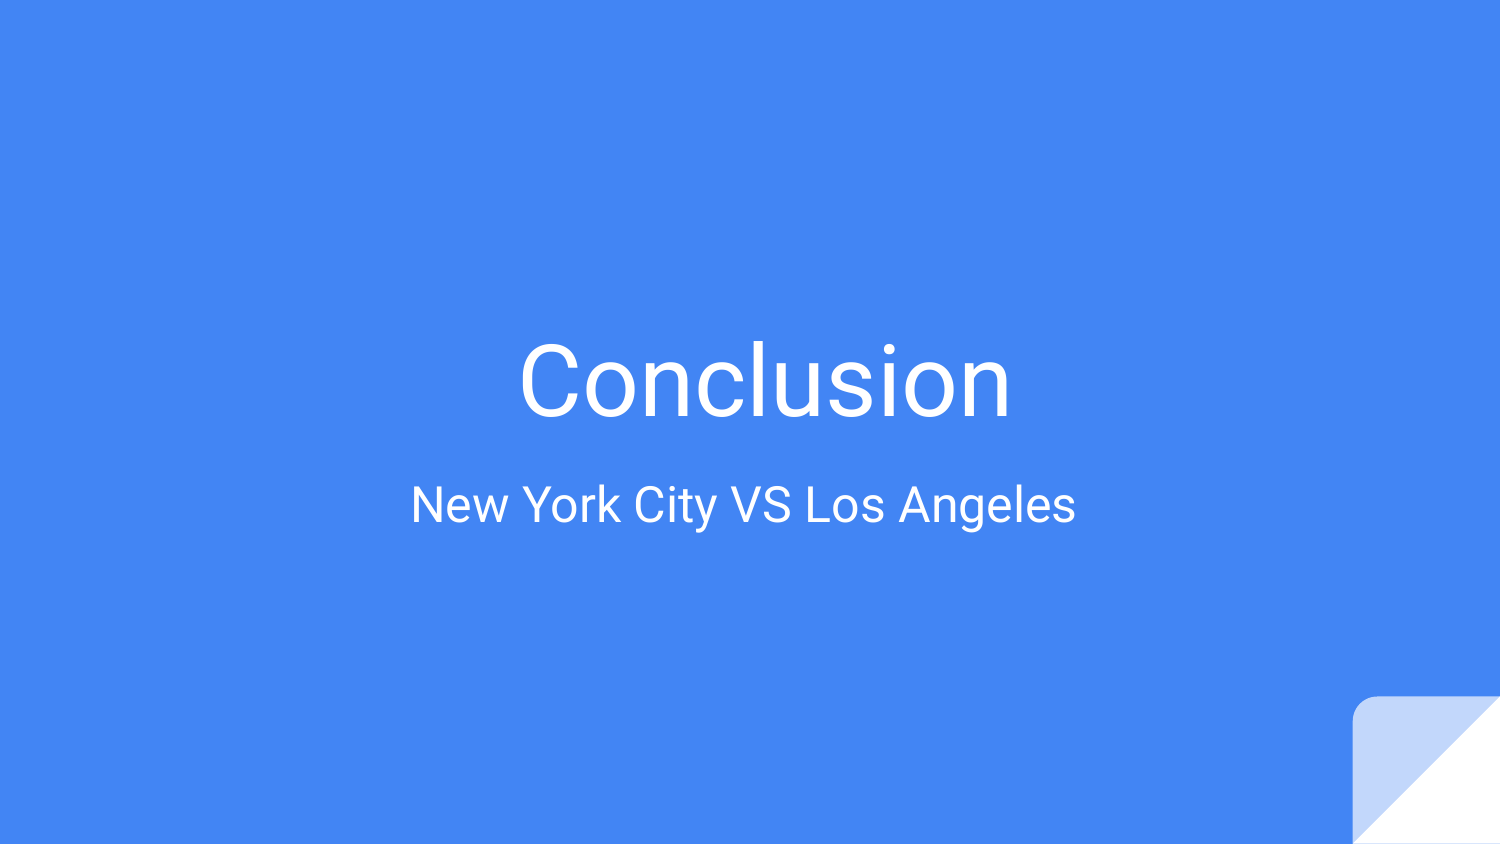

# Conclusion
New York City VS Los Angeles